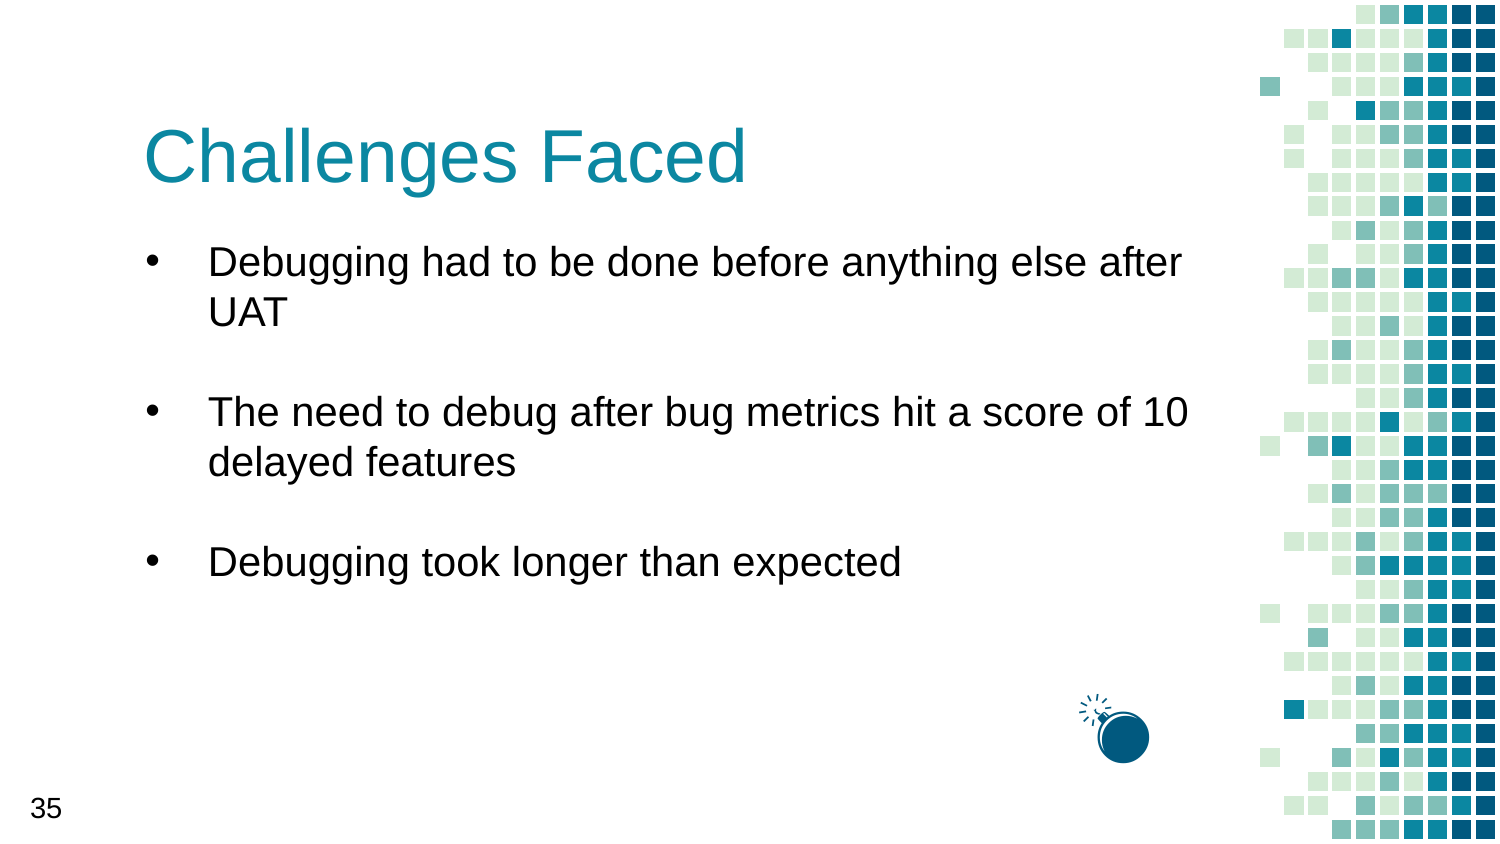

# Challenges Faced
Debugging had to be done before anything else after UAT
The need to debug after bug metrics hit a score of 10 delayed features
Debugging took longer than expected
💣
35